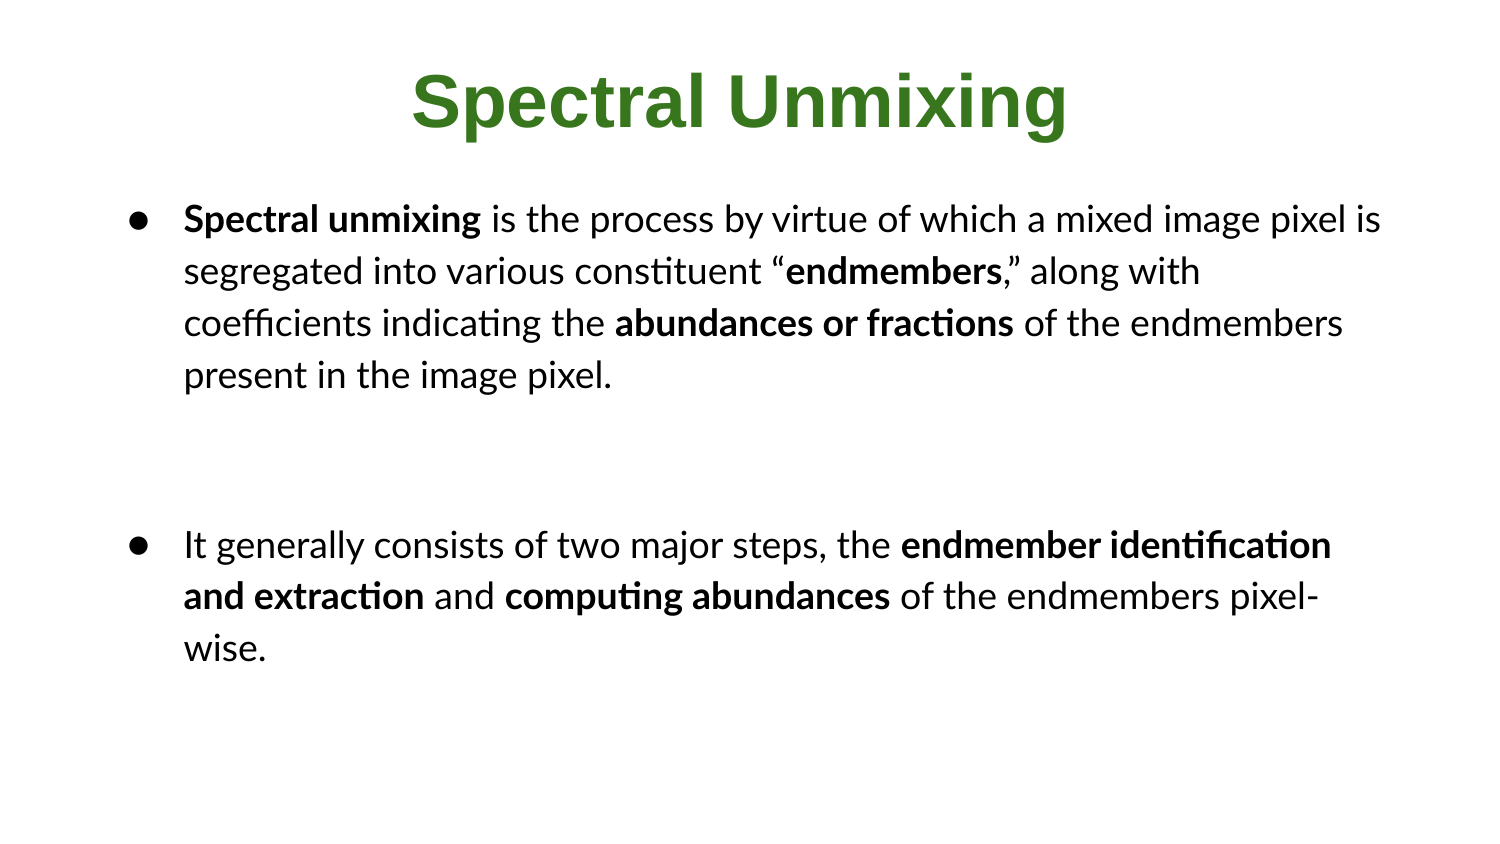

Spectral Unmixing
Spectral unmixing is the process by virtue of which a mixed image pixel is segregated into various constituent “endmembers,” along with coefficients indicating the abundances or fractions of the endmembers present in the image pixel.

It generally consists of two major steps, the endmember identification and extraction and computing abundances of the endmembers pixel-wise.